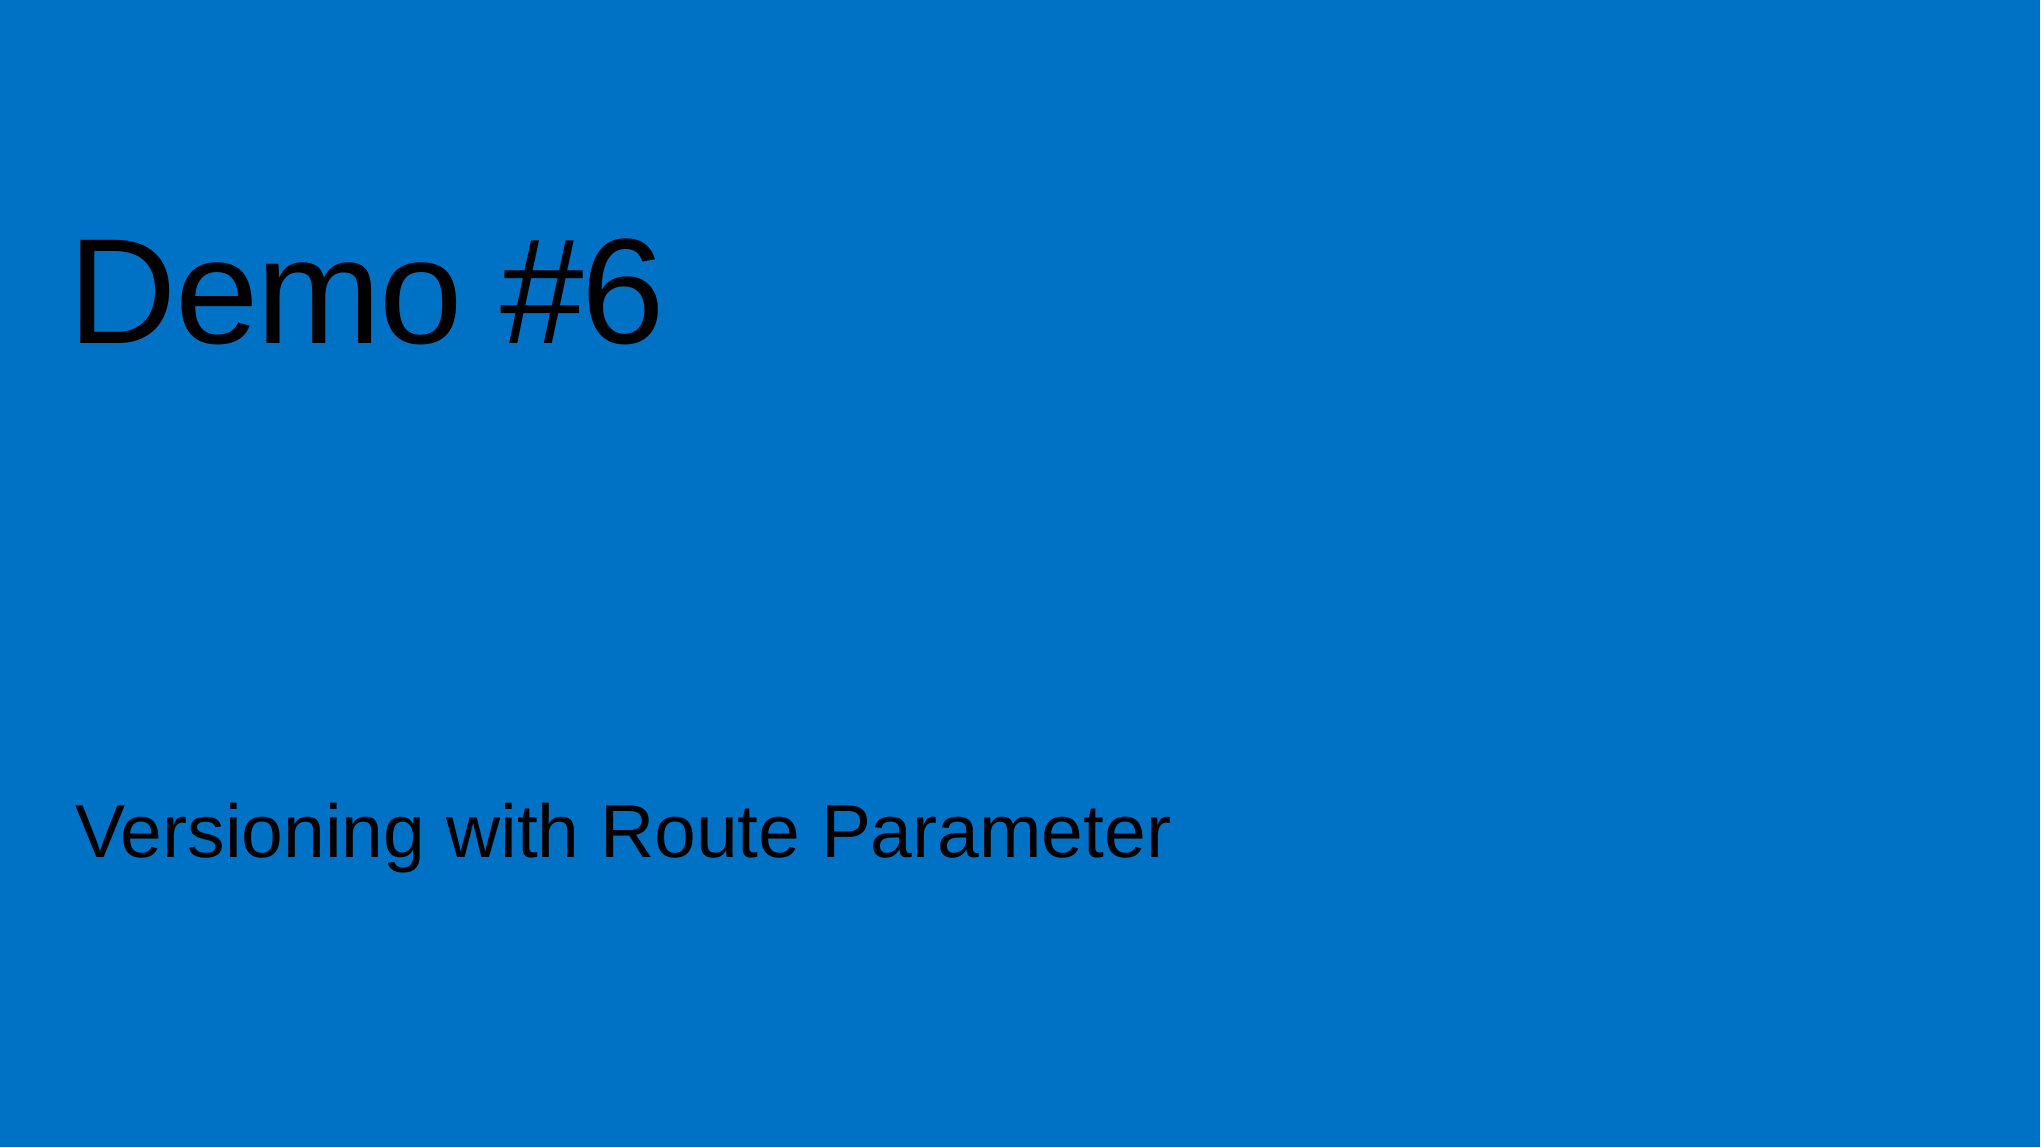

# Demo #6
Versioning with Route Parameter